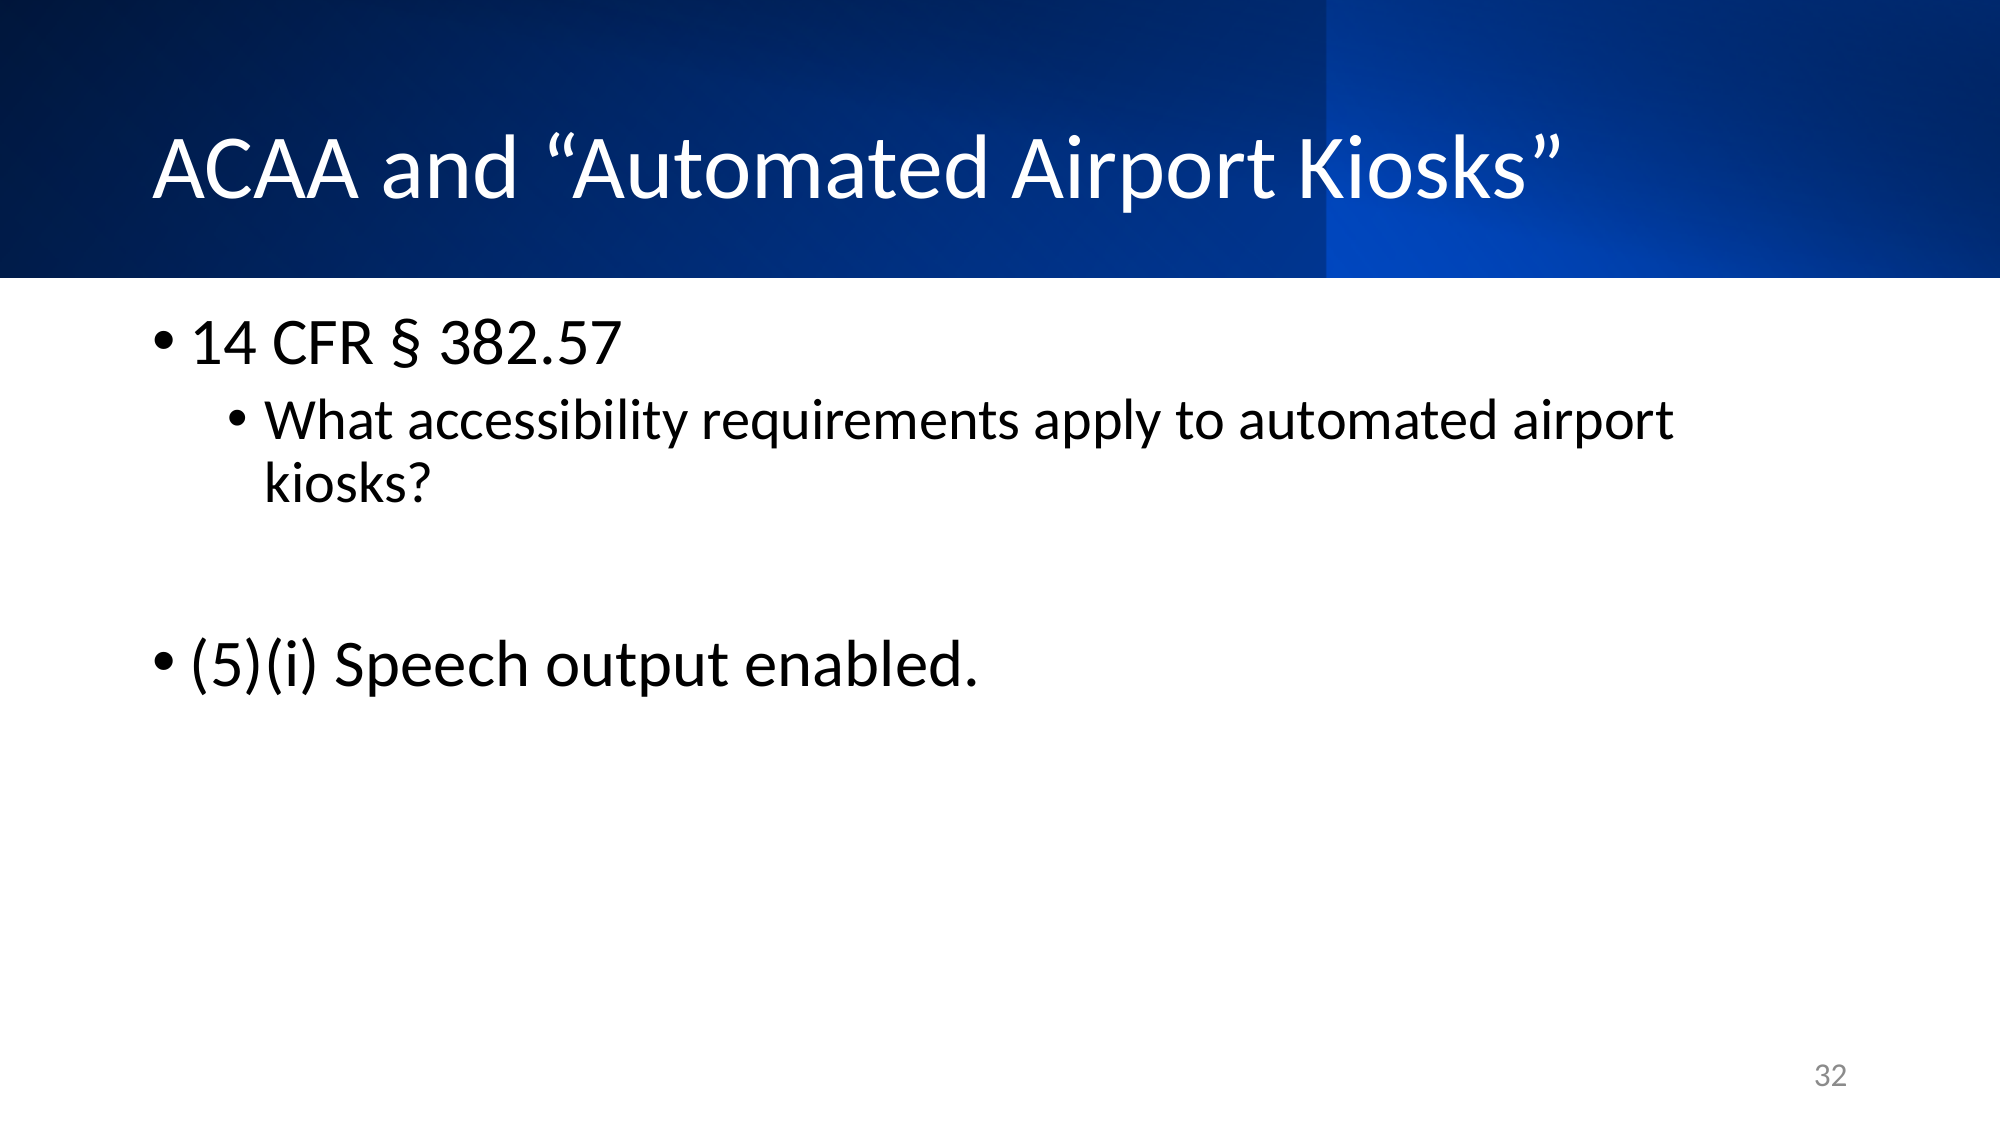

# ACAA and “Automated Airport Kiosks”
14 CFR § 382.57
What accessibility requirements apply to automated airport kiosks?

(5)(i) Speech output enabled.
32